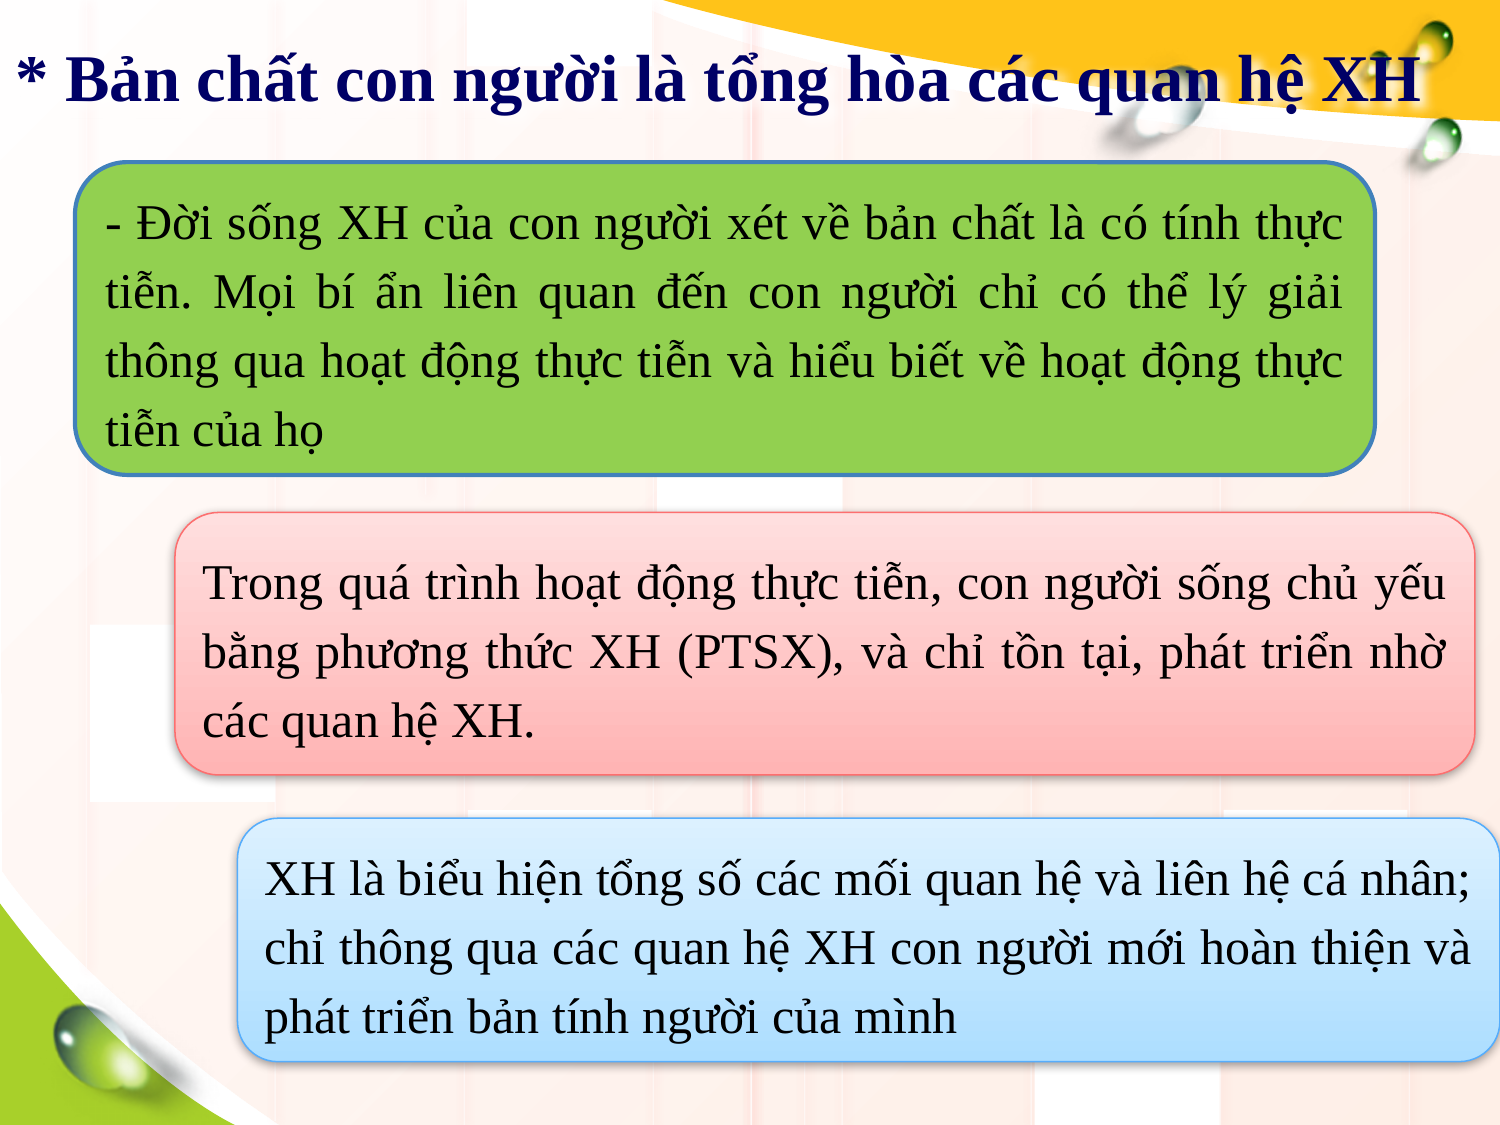

# * Bản chất con người là tổng hòa các quan hệ XH
- Đời sống XH của con người xét về bản chất là có tính thực tiễn. Mọi bí ẩn liên quan đến con người chỉ có thể lý giải thông qua hoạt động thực tiễn và hiểu biết về hoạt động thực tiễn của họ
Trong quá trình hoạt động thực tiễn, con người sống chủ yếu bằng phương thức XH (PTSX), và chỉ tồn tại, phát triển nhờ các quan hệ XH.
XH là biểu hiện tổng số các mối quan hệ và liên hệ cá nhân; chỉ thông qua các quan hệ XH con người mới hoàn thiện và phát triển bản tính người của mình